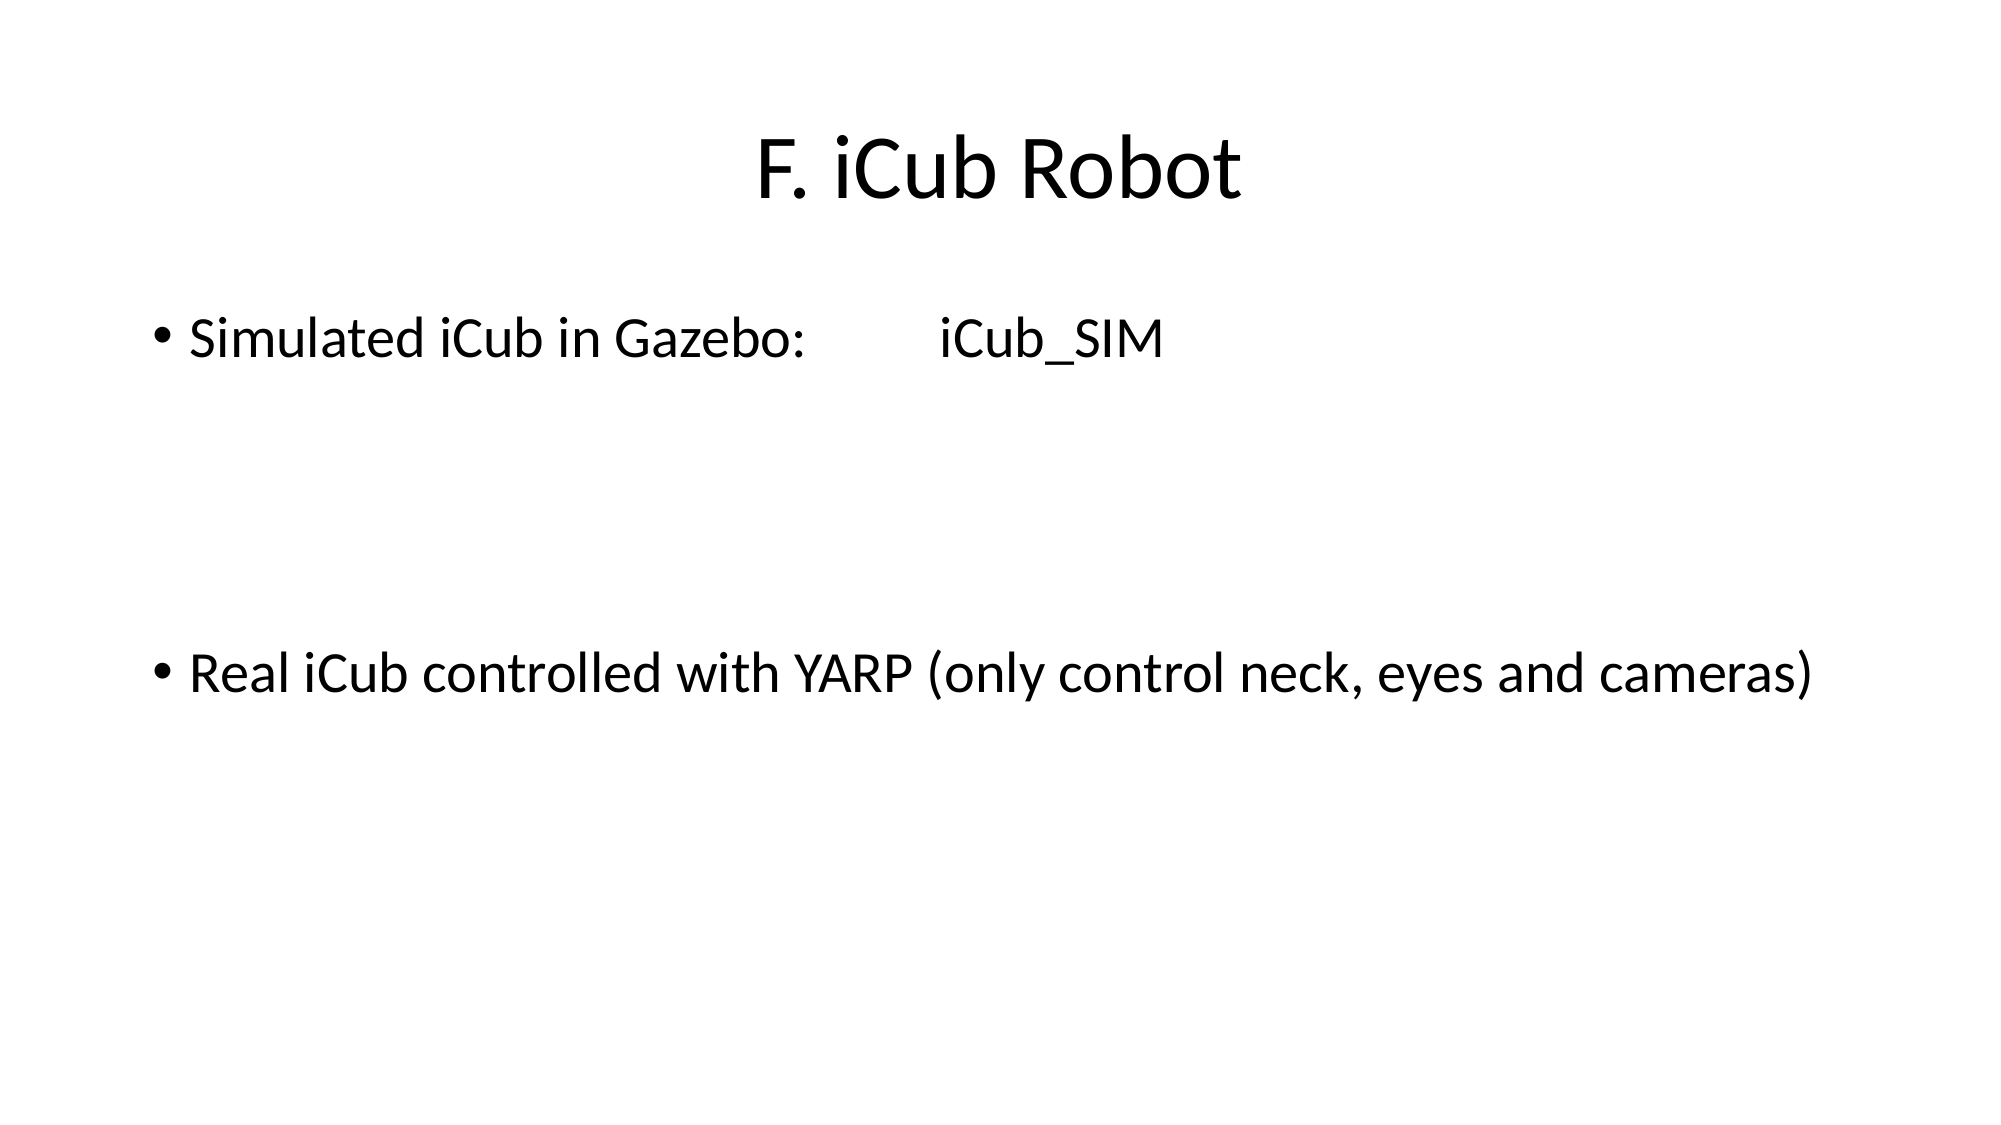

# F. iCub Robot
Simulated iCub in Gazebo:	iCub_SIM

Real iCub controlled with YARP (only control neck, eyes and cameras)